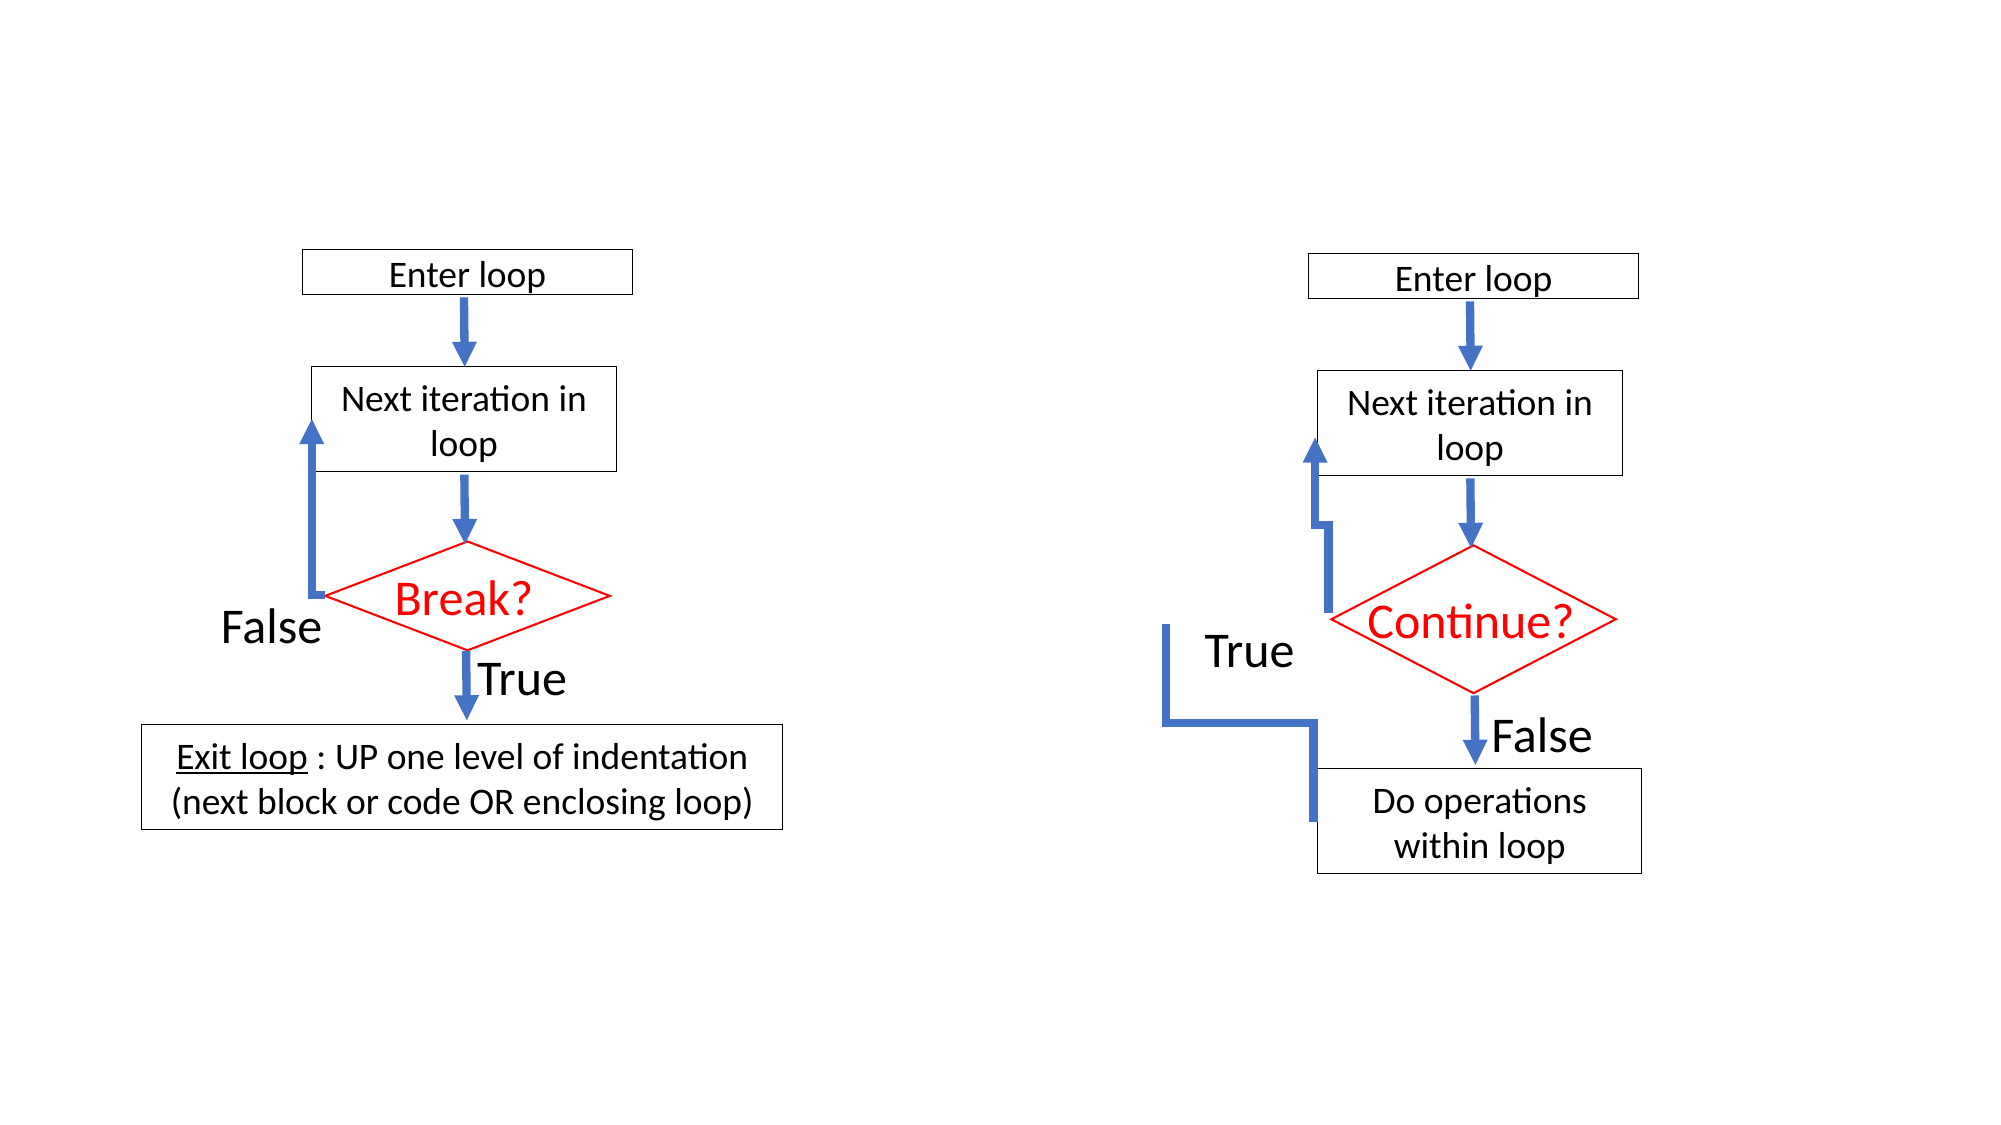

Enter loop
Next iteration in loop

Break?
False
True
Exit loop : UP one level of indentation (next block or code OR enclosing loop)
Enter loop
Next iteration in loop

Continue?
True
False
Do operations within loop